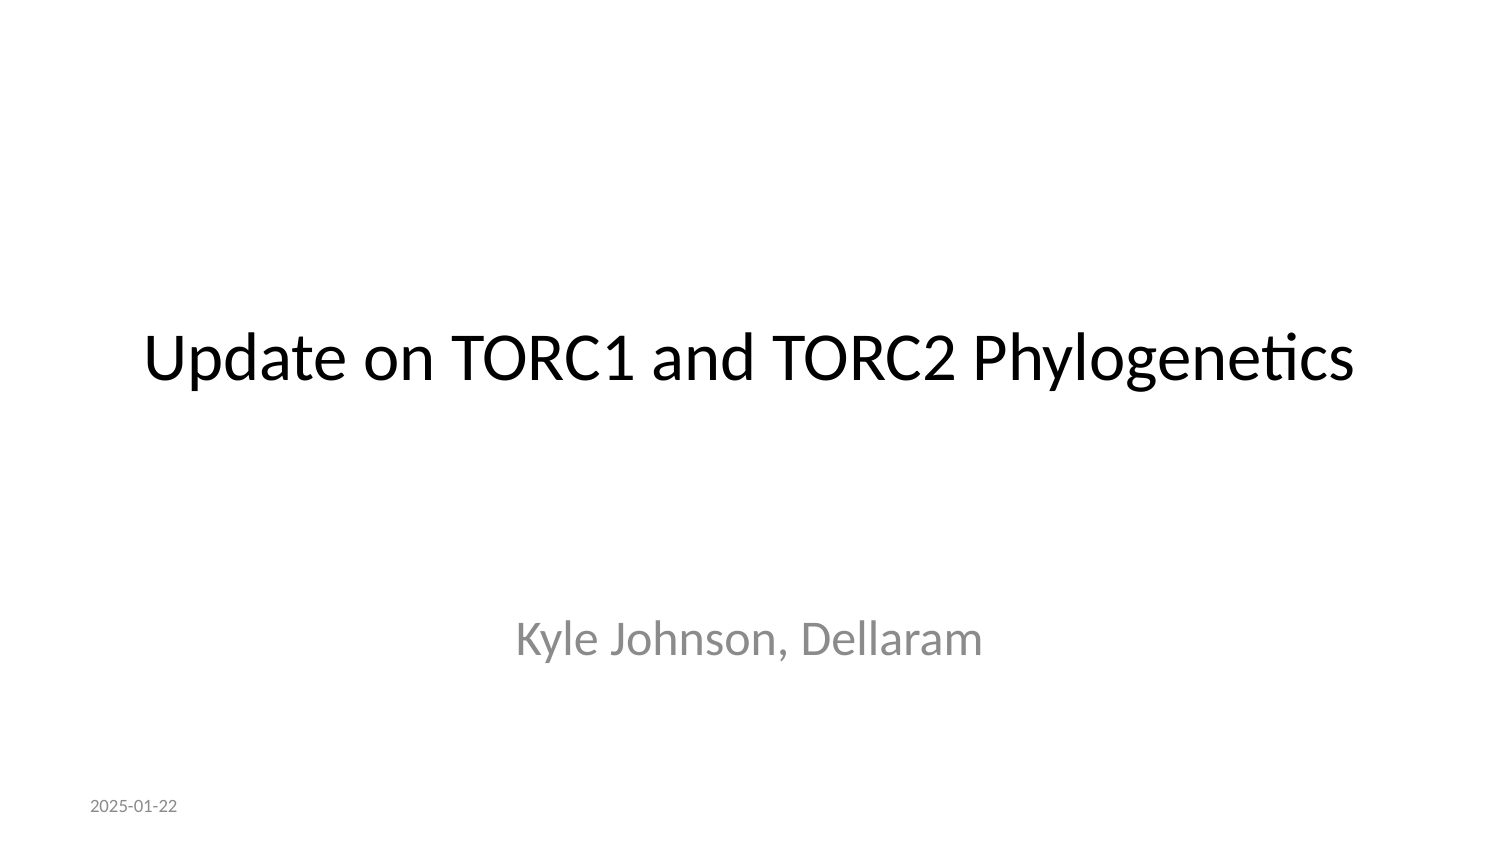

# Update on TORC1 and TORC2 Phylogenetics
Kyle Johnson, Dellaram
2025-01-22